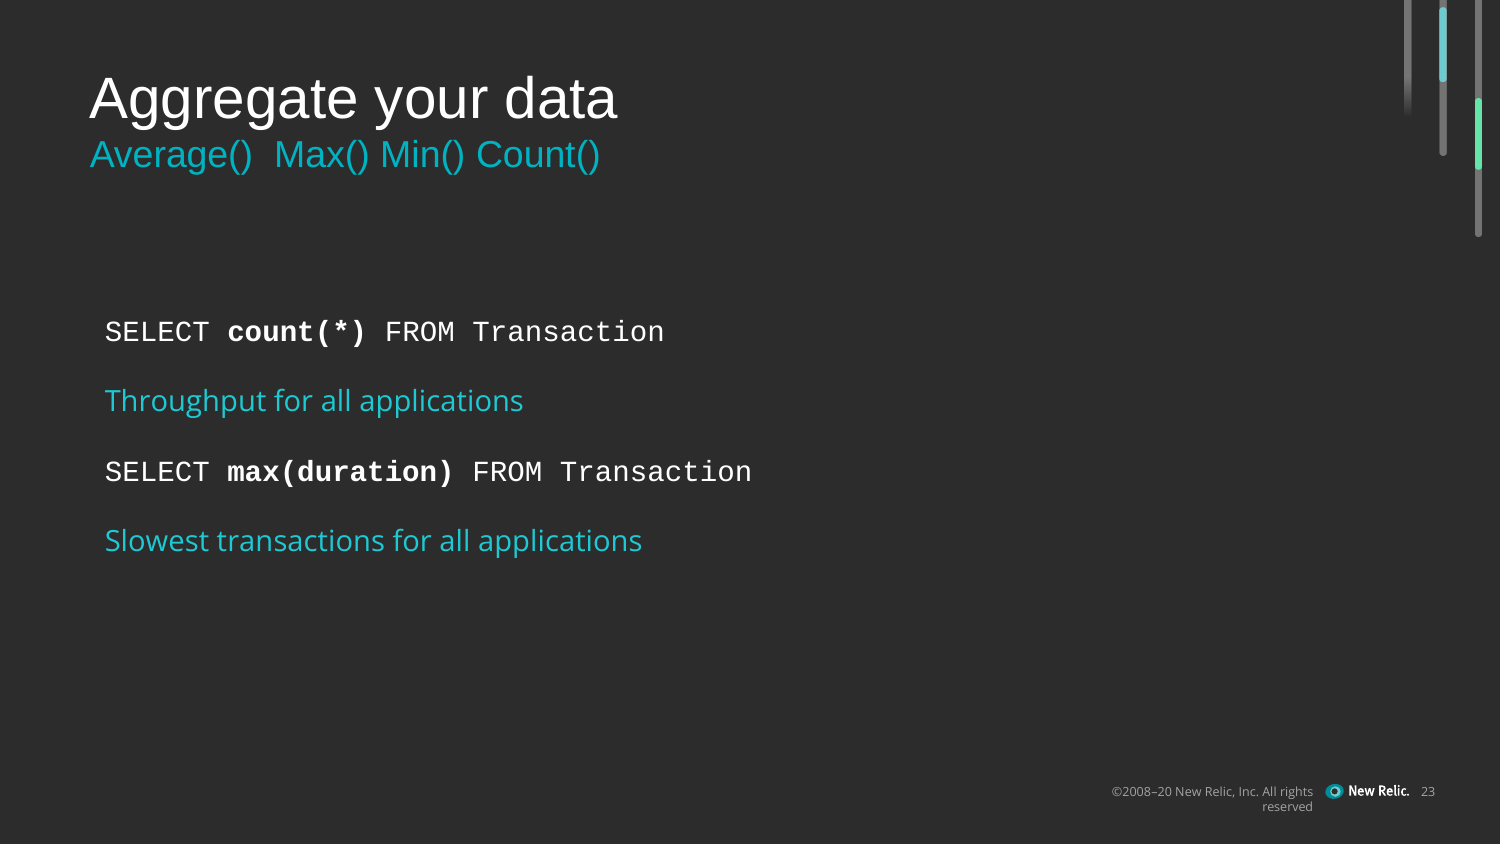

Aggregate your data
Average()  Max() Min() Count()

SELECT count(*) FROM Transaction
Throughput for all applications
SELECT max(duration) FROM Transaction
Slowest transactions for all applications
23